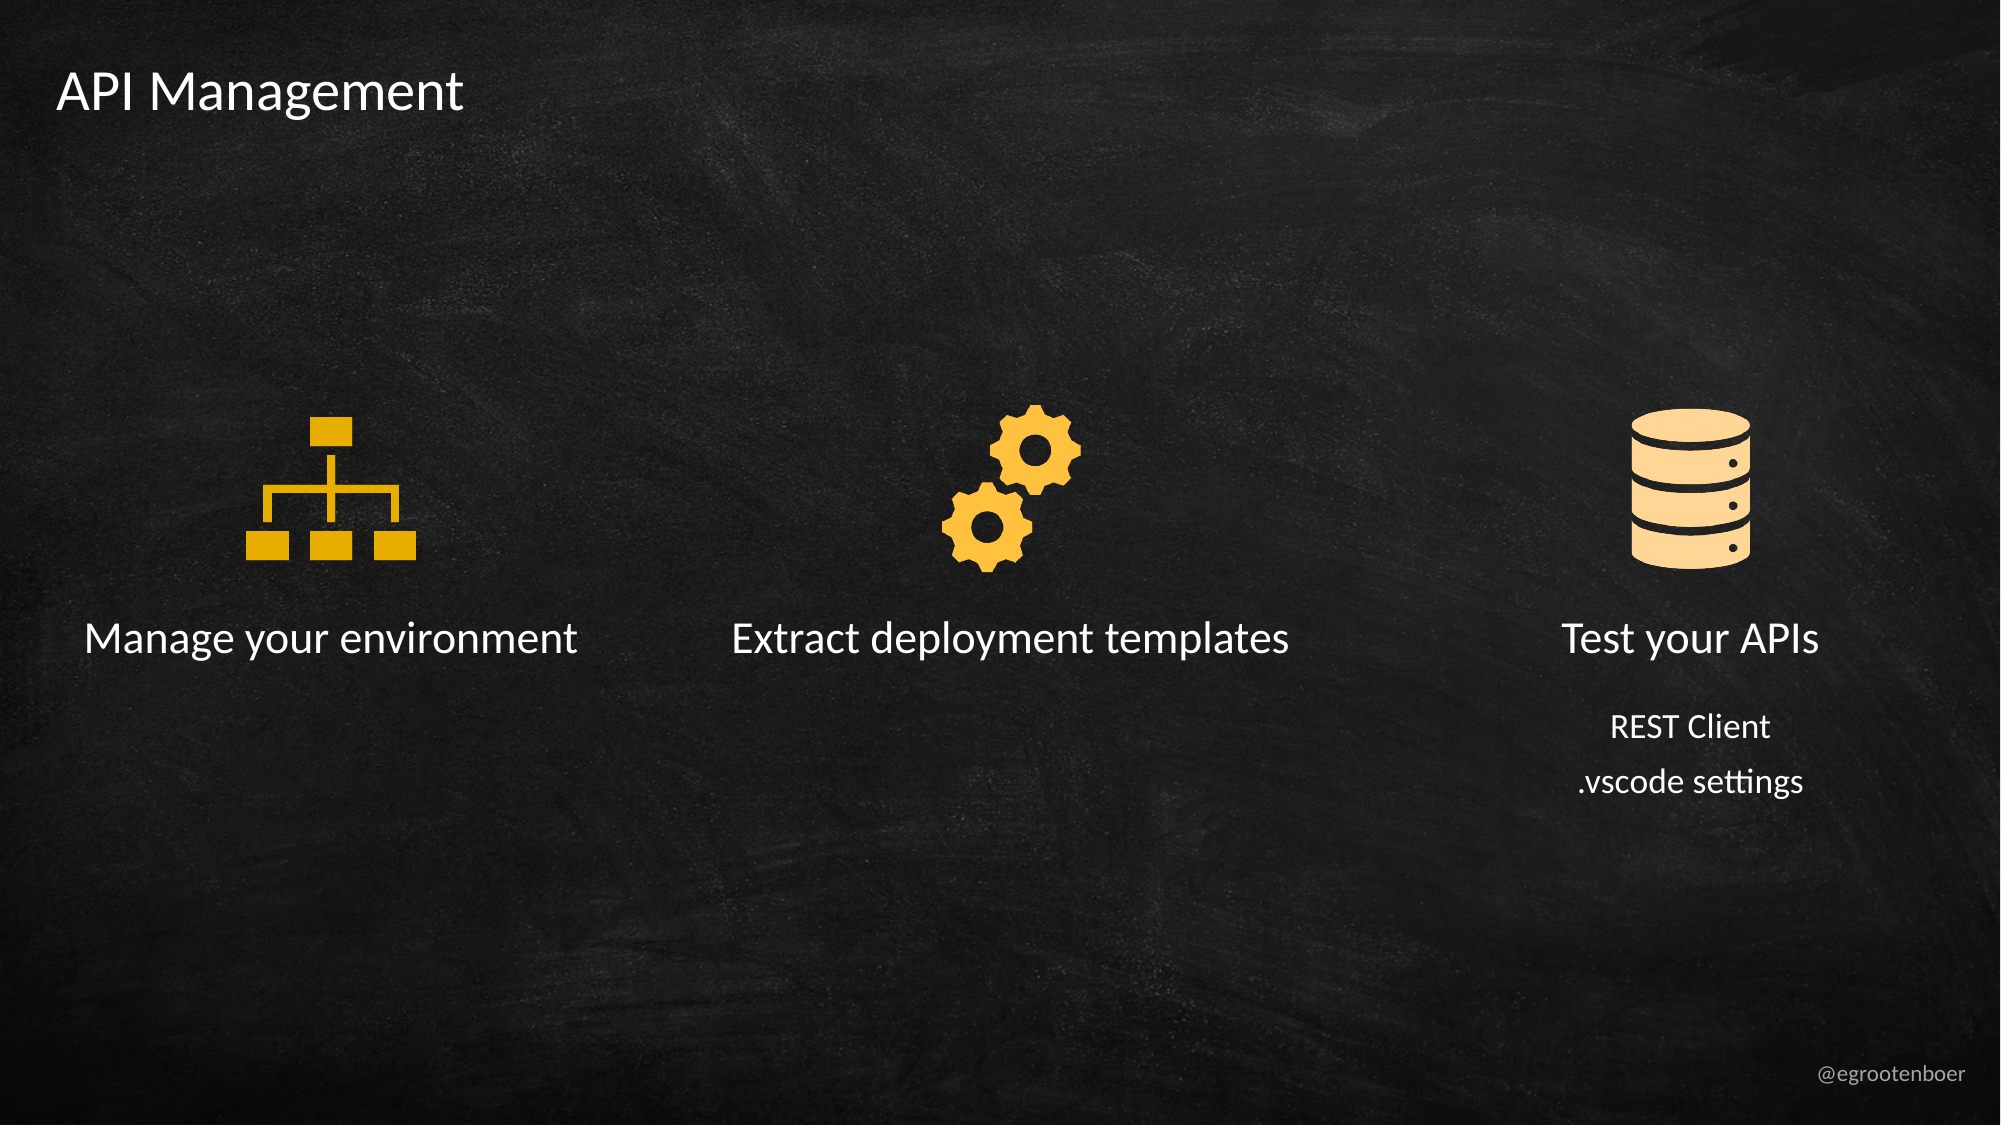

# API Management
Manage your environment
Extract deployment templates
Test your APIs
REST Client
.vscode settings